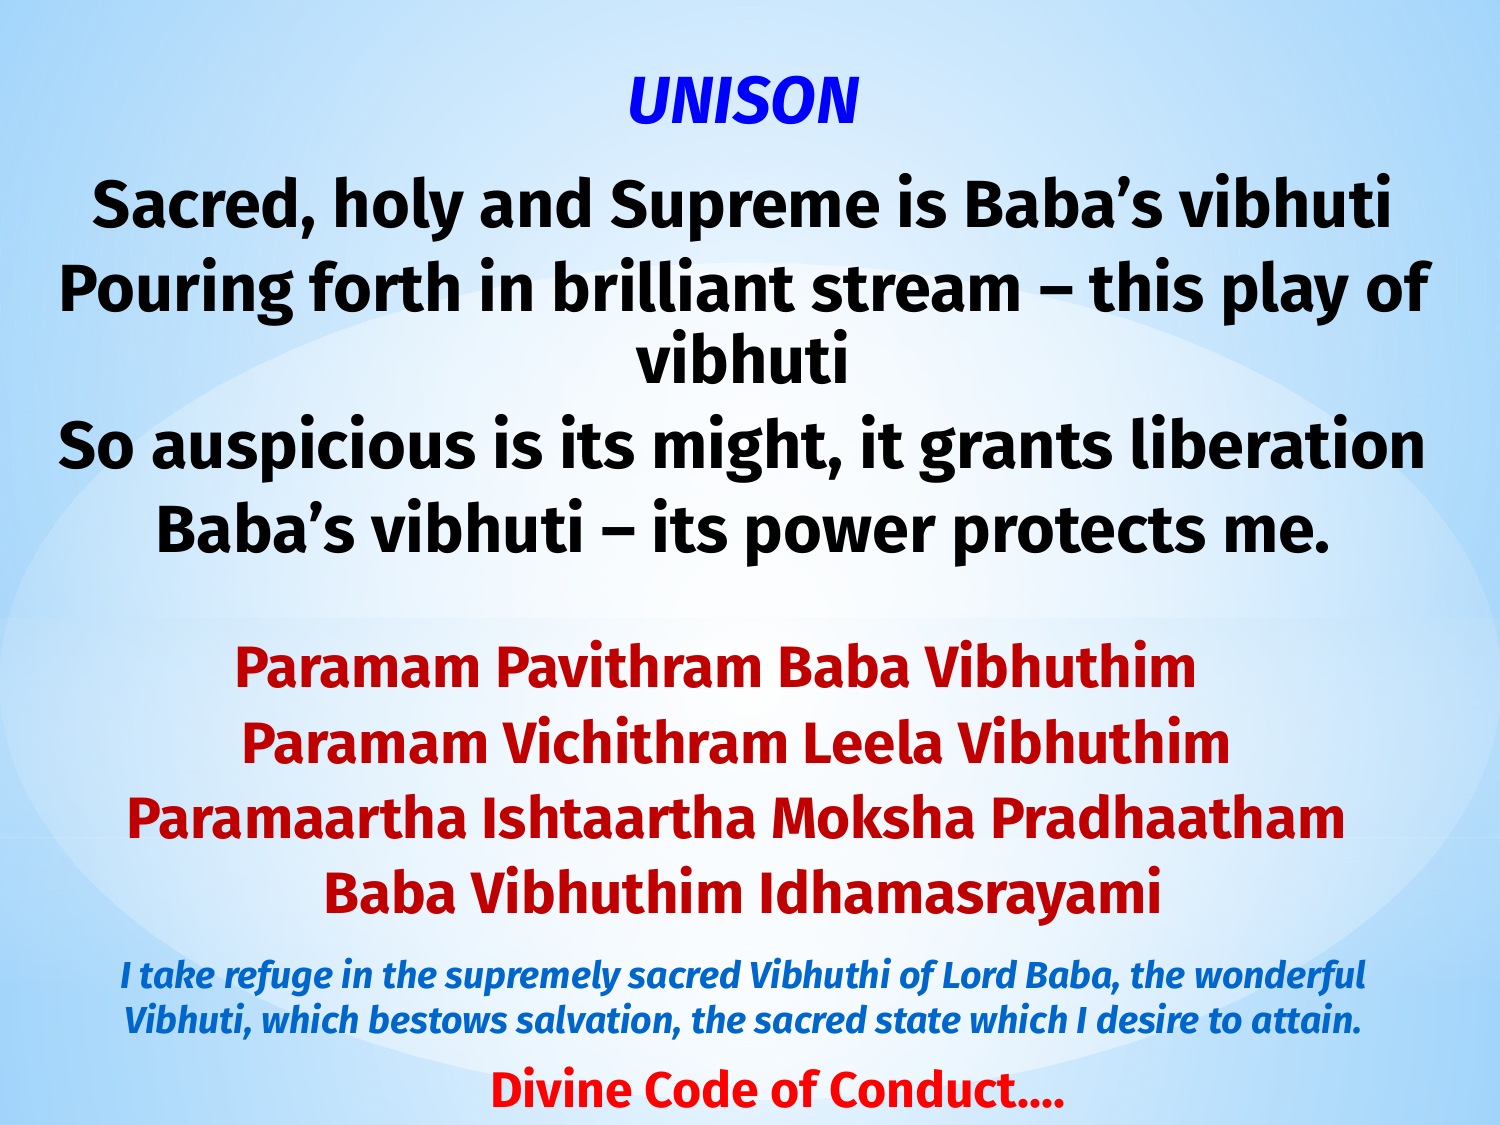

UNISON
Sacred, holy and Supreme is Baba’s vibhuti
Pouring forth in brilliant stream – this play of vibhuti
So auspicious is its might, it grants liberation
Baba’s vibhuti – its power protects me.
Paramam Pavithram Baba Vibhuthim
Paramam Vichithram Leela Vibhuthim
Paramaartha Ishtaartha Moksha Pradhaatham
Baba Vibhuthim Idhamasrayami
I take refuge in the supremely sacred Vibhuthi of Lord Baba, the wonderful Vibhuti, which bestows salvation, the sacred state which I desire to attain.
Divine Code of Conduct....